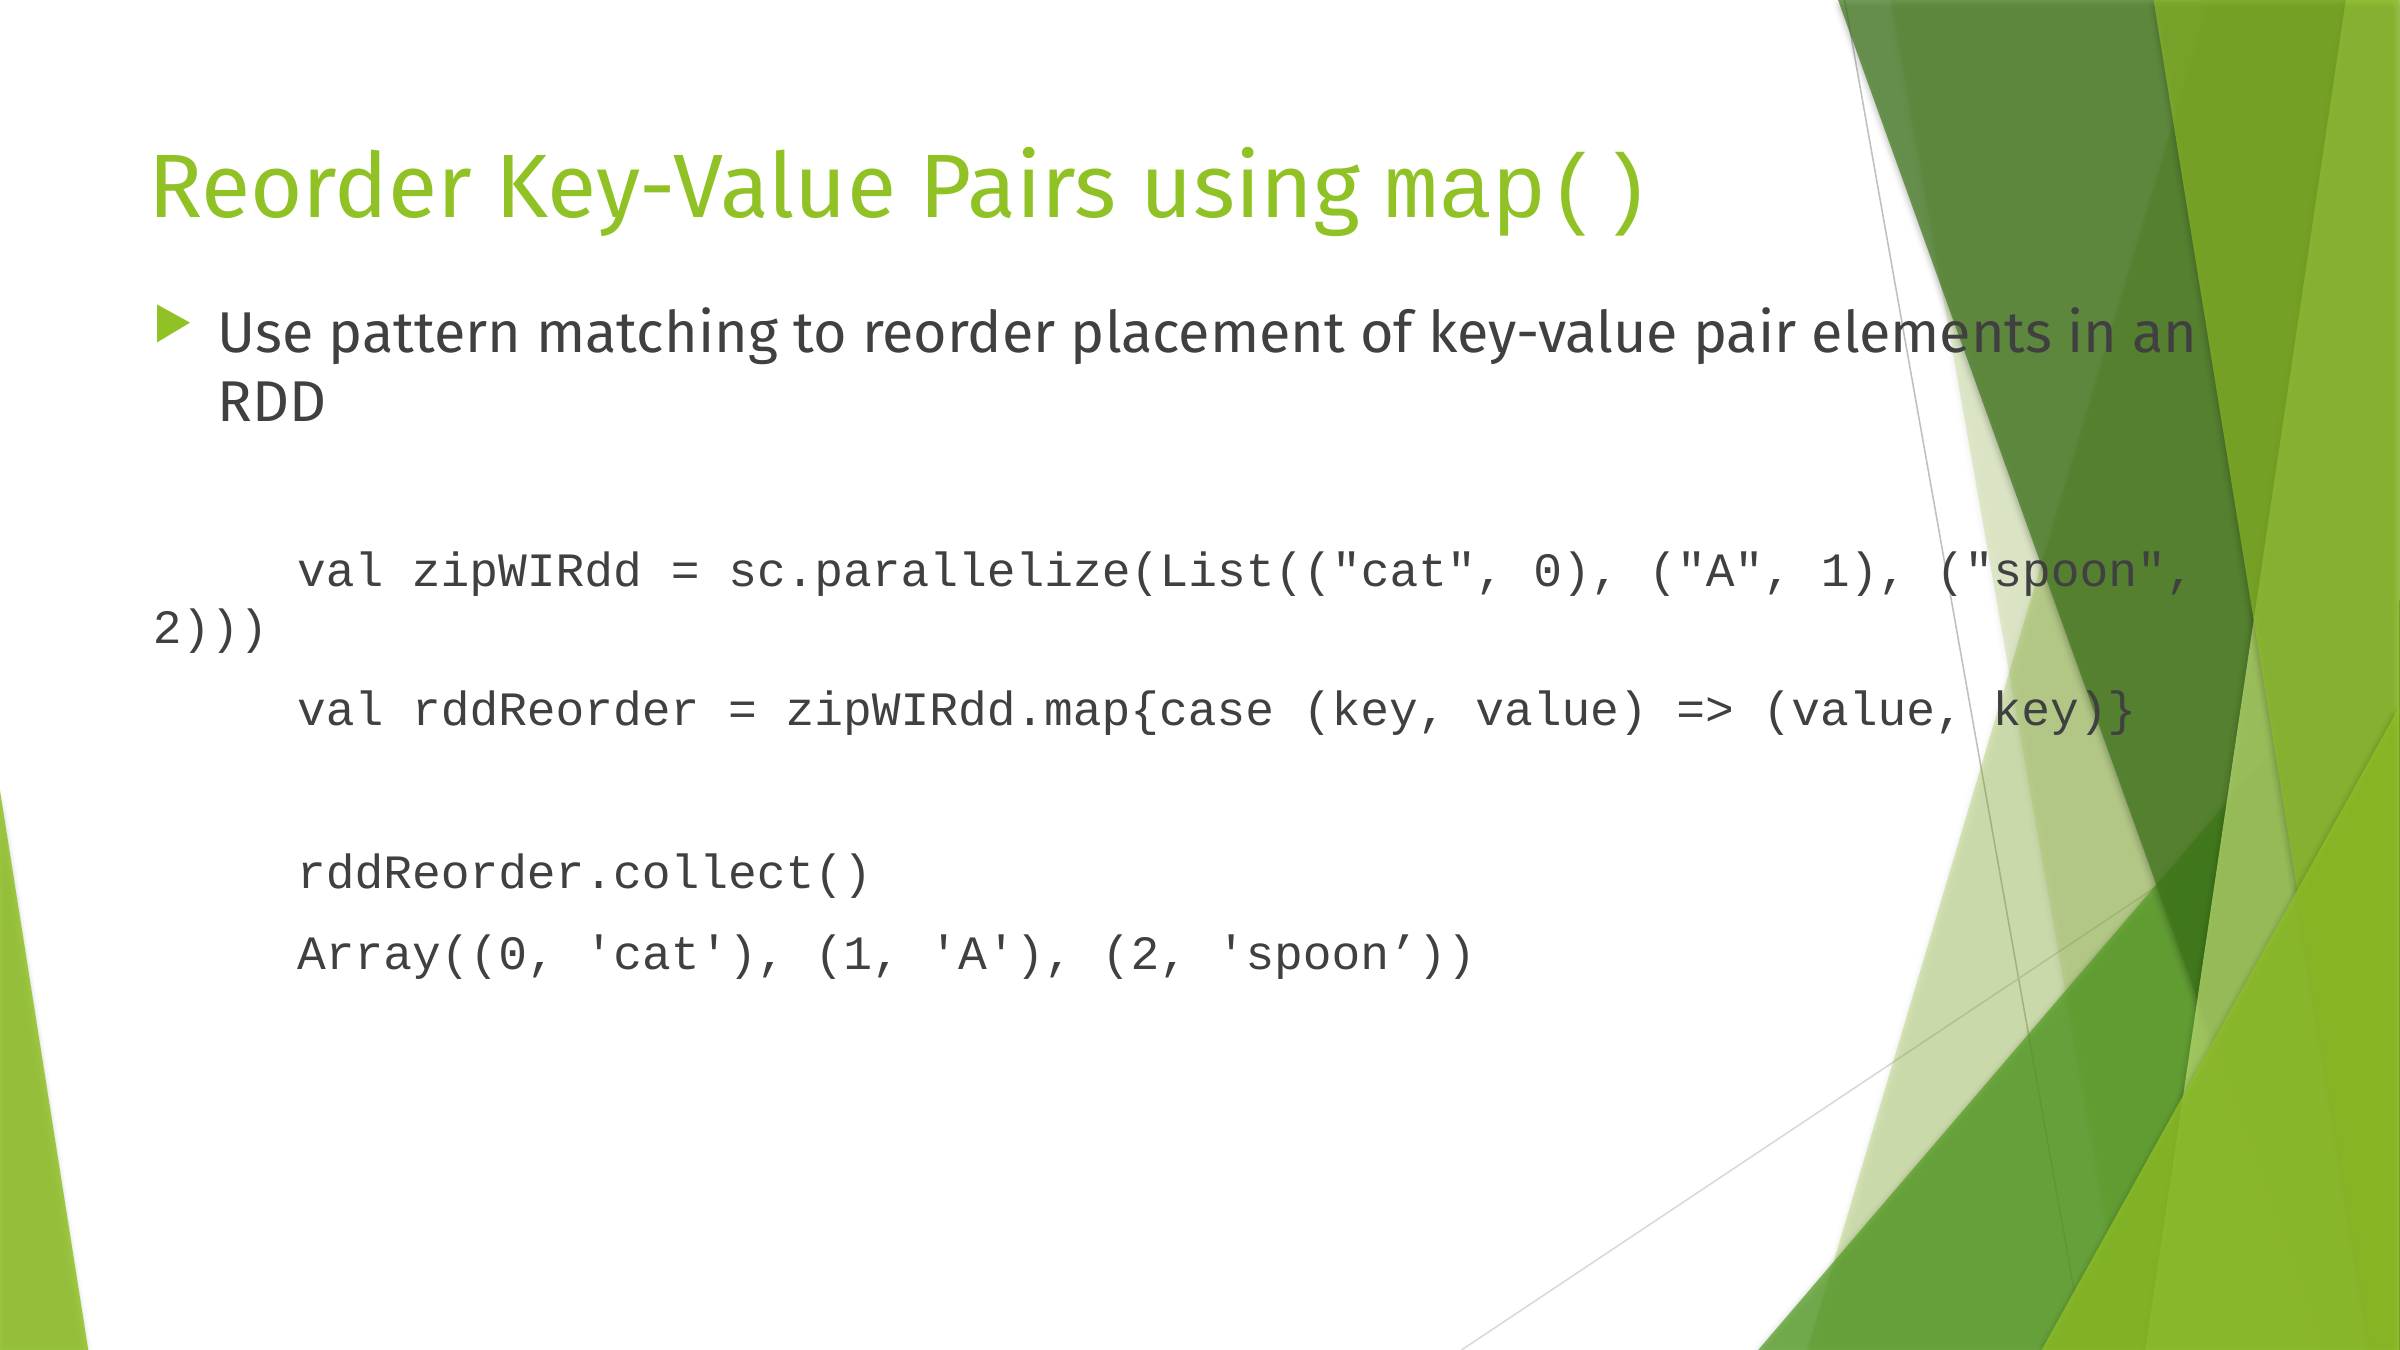

# Reorder Key-Value Pairs using map()
Use pattern matching to reorder placement of key-value pair elements in an RDD
	val zipWIRdd = sc.parallelize(List(("cat", 0), ("A", 1), ("spoon", 2)))
	val rddReorder = zipWIRdd.map{case (key, value) => (value, key)}

	rddReorder.collect()
	Array((0, 'cat'), (1, 'A'), (2, 'spoon’))